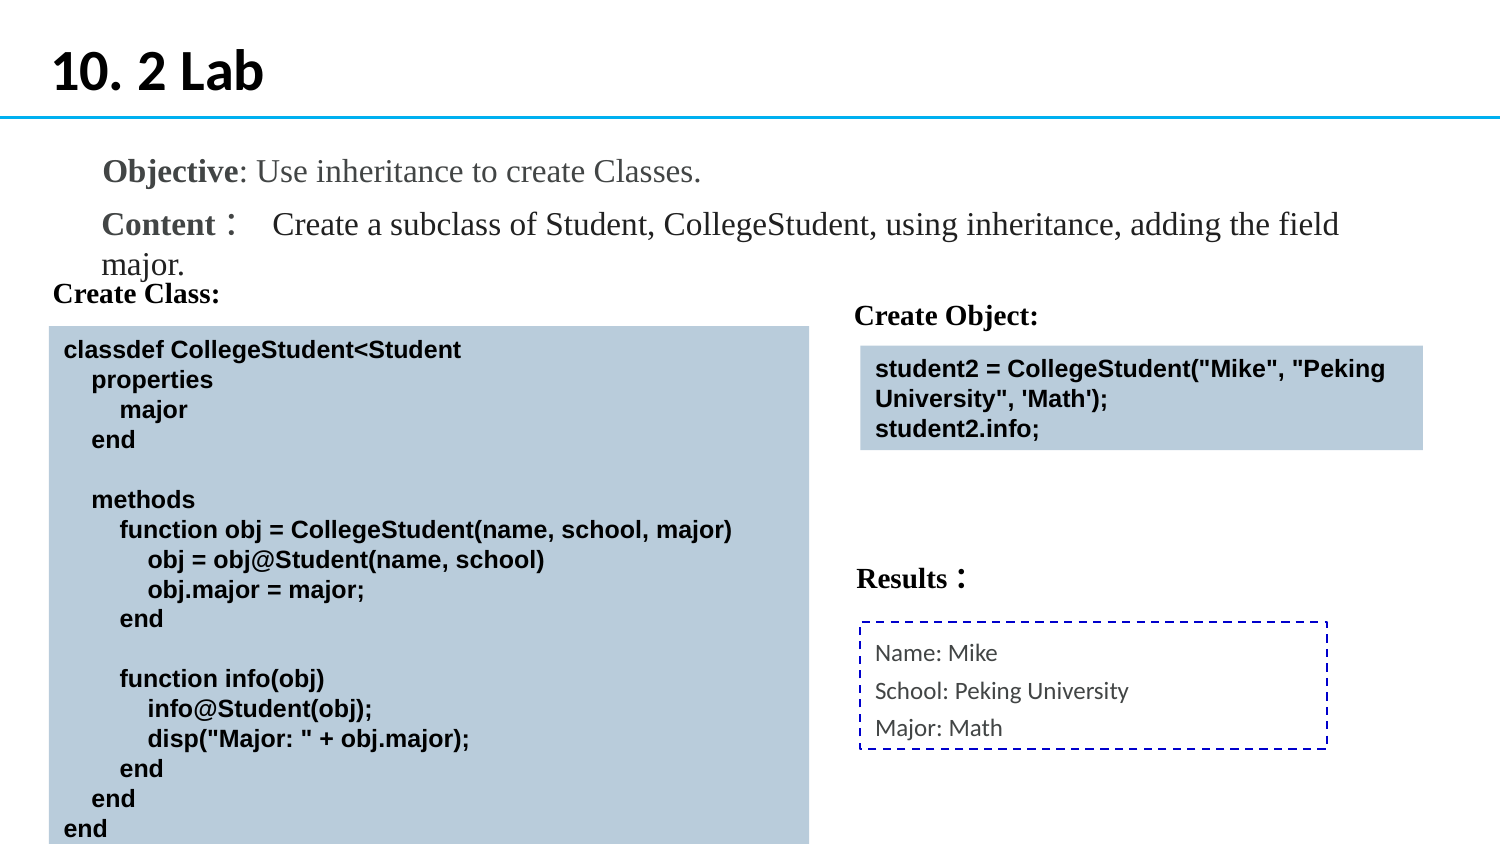

# 10. 2 Lab
Objective: Use inheritance to create Classes.
Content： Create a subclass of Student, CollegeStudent, using inheritance, adding the field major.
Create Class:
Create Object:
classdef CollegeStudent<Student
    properties
        major
    end

    methods
        function obj = CollegeStudent(name, school, major)
            obj = obj@Student(name, school)
            obj.major = major;
        end

        function info(obj)
            info@Student(obj);
            disp("Major: " + obj.major);
        end
    end
end
student2 = CollegeStudent("Mike", "Peking University", 'Math');
student2.info;
Results：
Name: Mike
School: Peking University
Major: Math